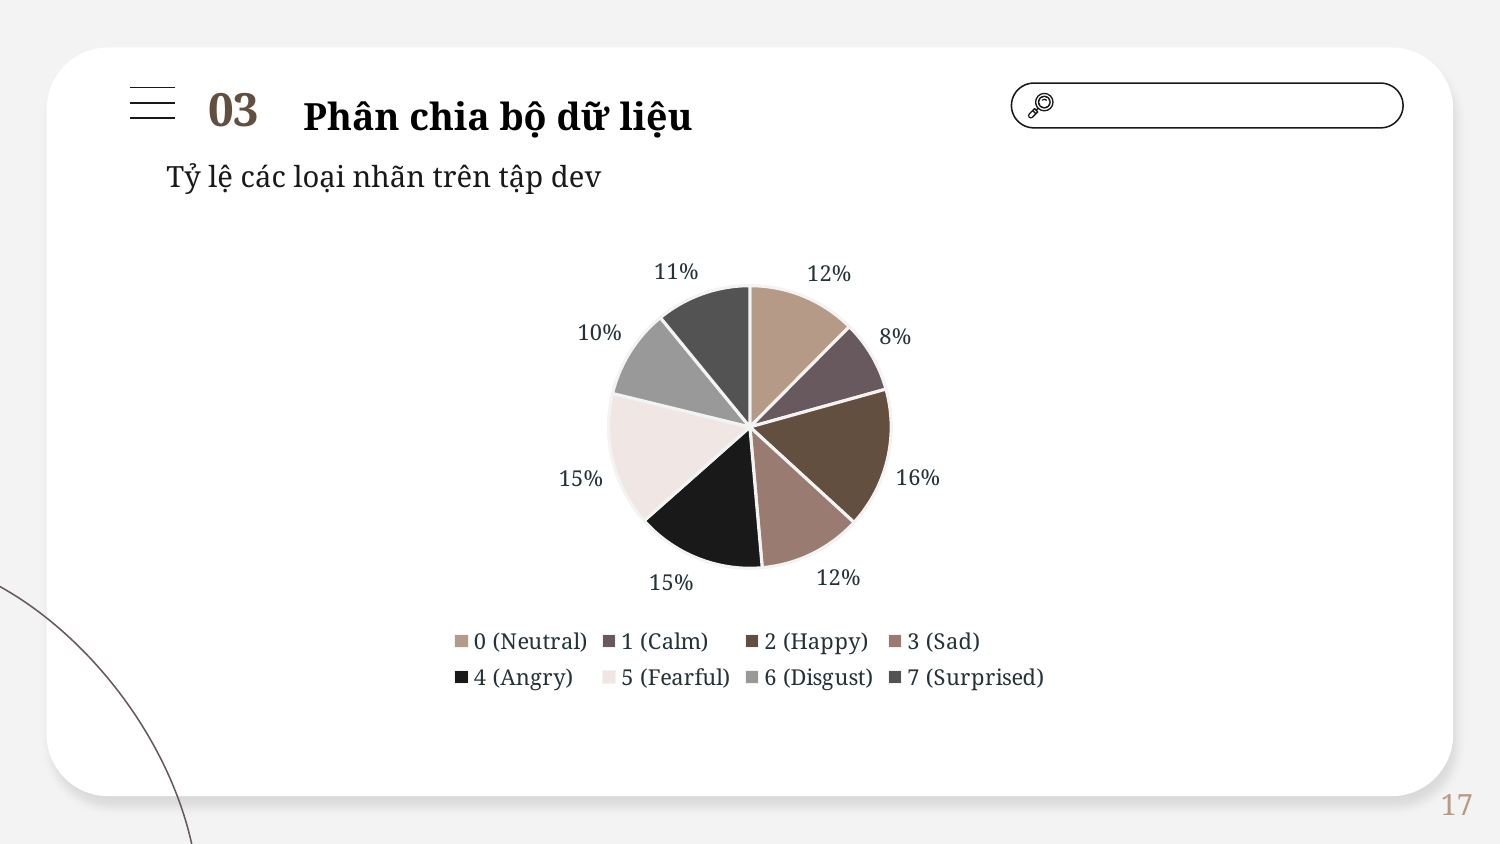

Phân chia bộ dữ liệu
03
Tỷ lệ các loại nhãn trên tập dev

### Chart

| Category | Labels |
|---|---|
| 0 (Neutral) | 98.0 |
| 1 (Calm) | 65.0 |
| 2 (Happy) | 127.0 |
| 3 (Sad) | 93.0 |
| 4 (Angry) | 117.0 |
| 5 (Fearful) | 121.0 |
| 6 (Disgust) | 81.0 |
| 7 (Surprised) | 86.0 |
17